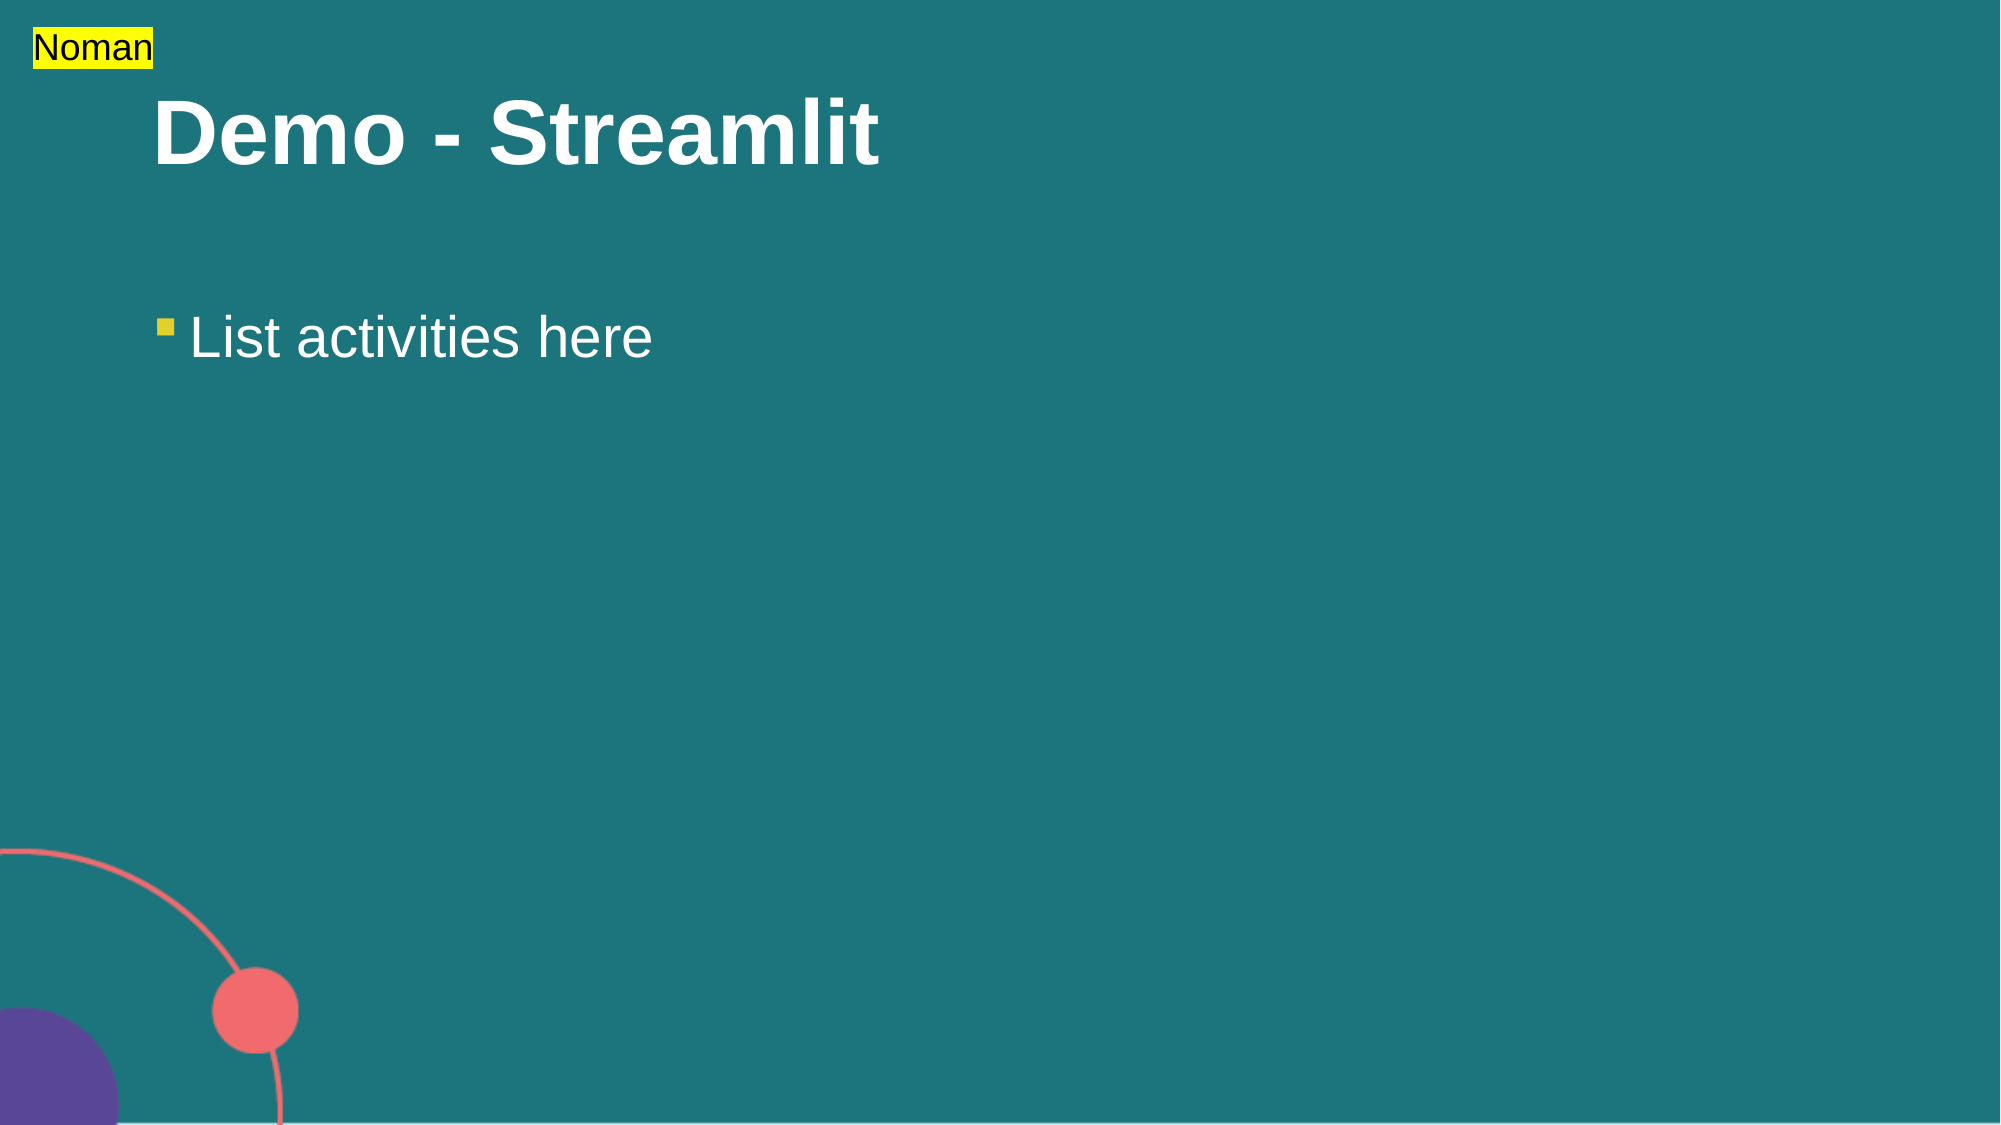

Noman
# Demo - Streamlit
List activities here